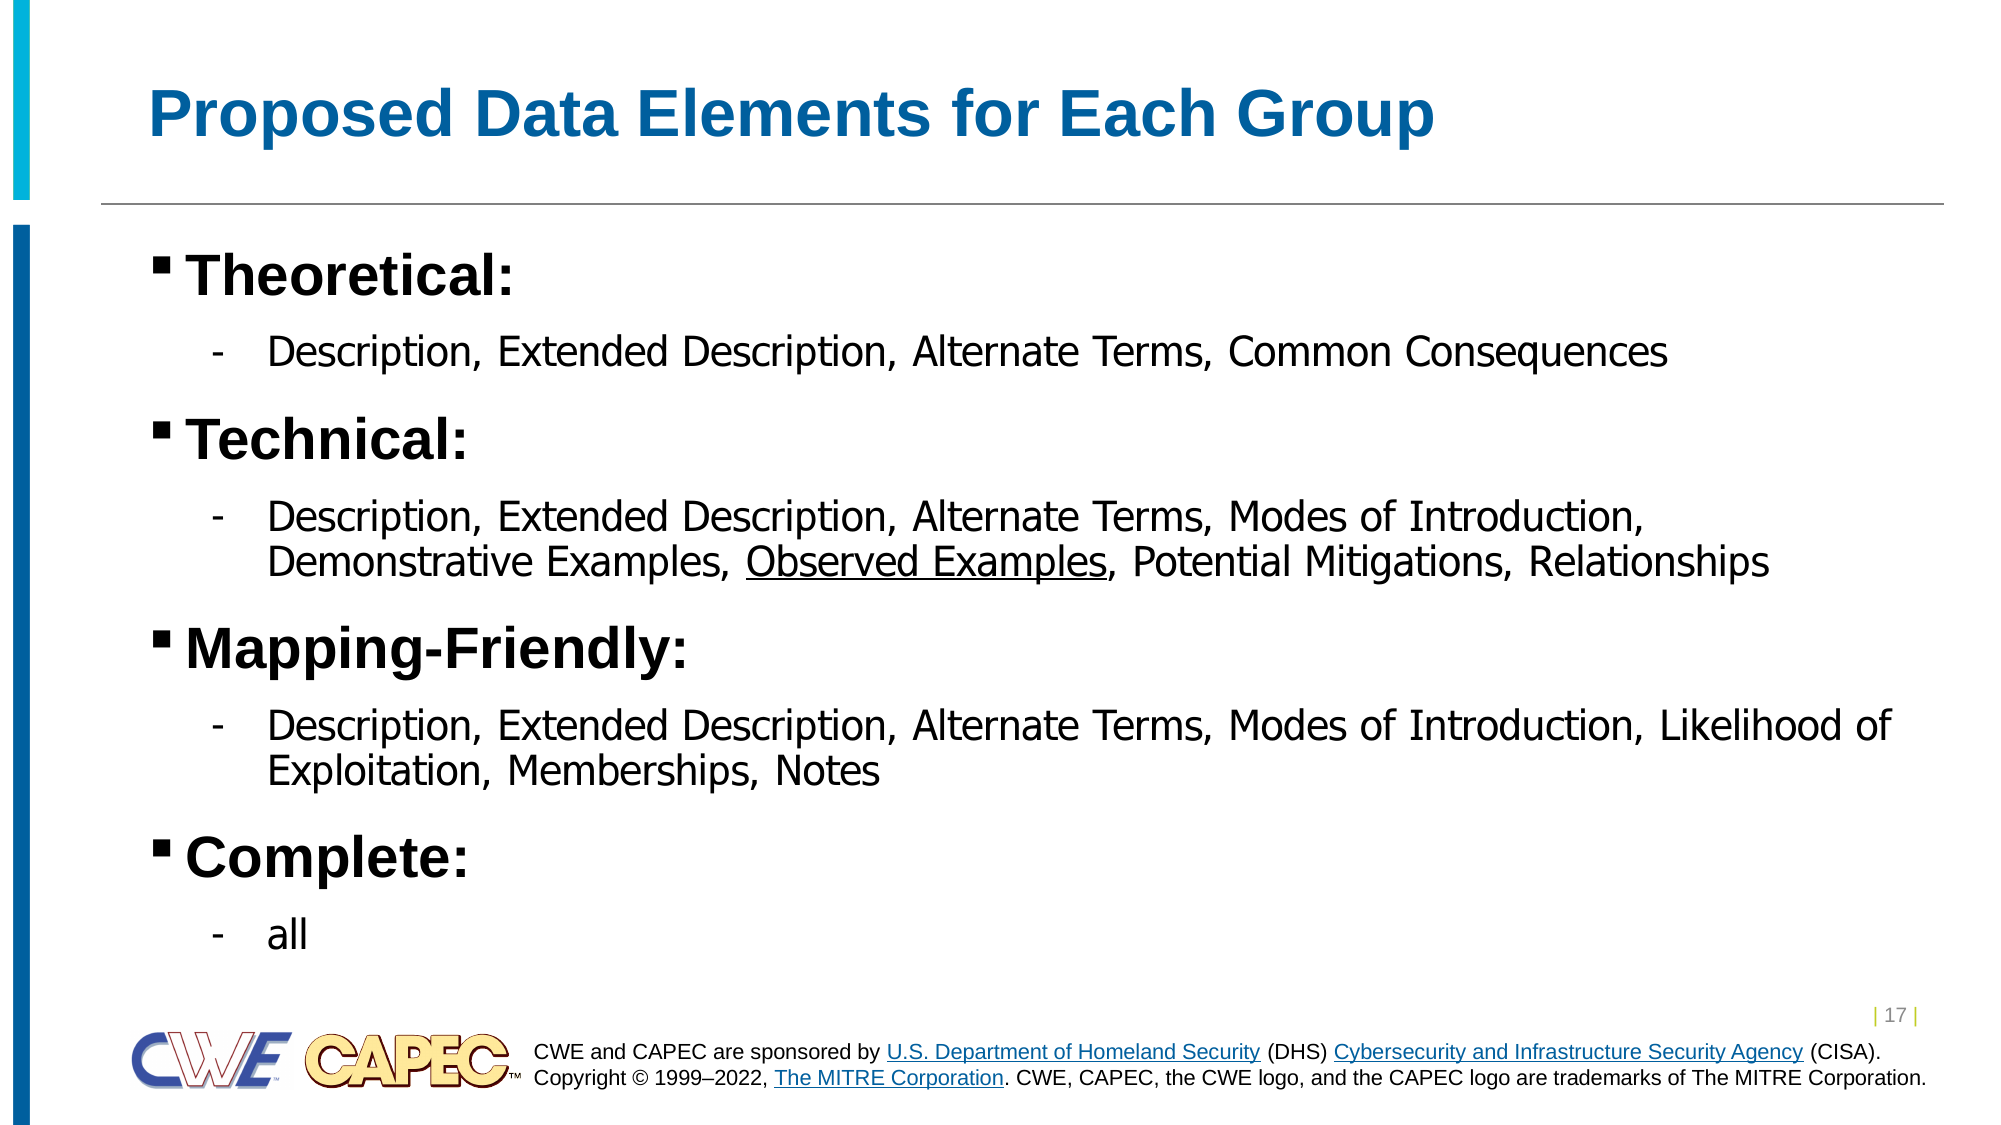

# Proposed Data Elements for Each Group
Theoretical:
Description, Extended Description, Alternate Terms, Common Consequences
Technical:
Description, Extended Description, Alternate Terms, Modes of Introduction, Demonstrative Examples, Observed Examples, Potential Mitigations, Relationships
Mapping-Friendly:
Description, Extended Description, Alternate Terms, Modes of Introduction, Likelihood of Exploitation, Memberships, Notes
Complete:
all
| 17 |